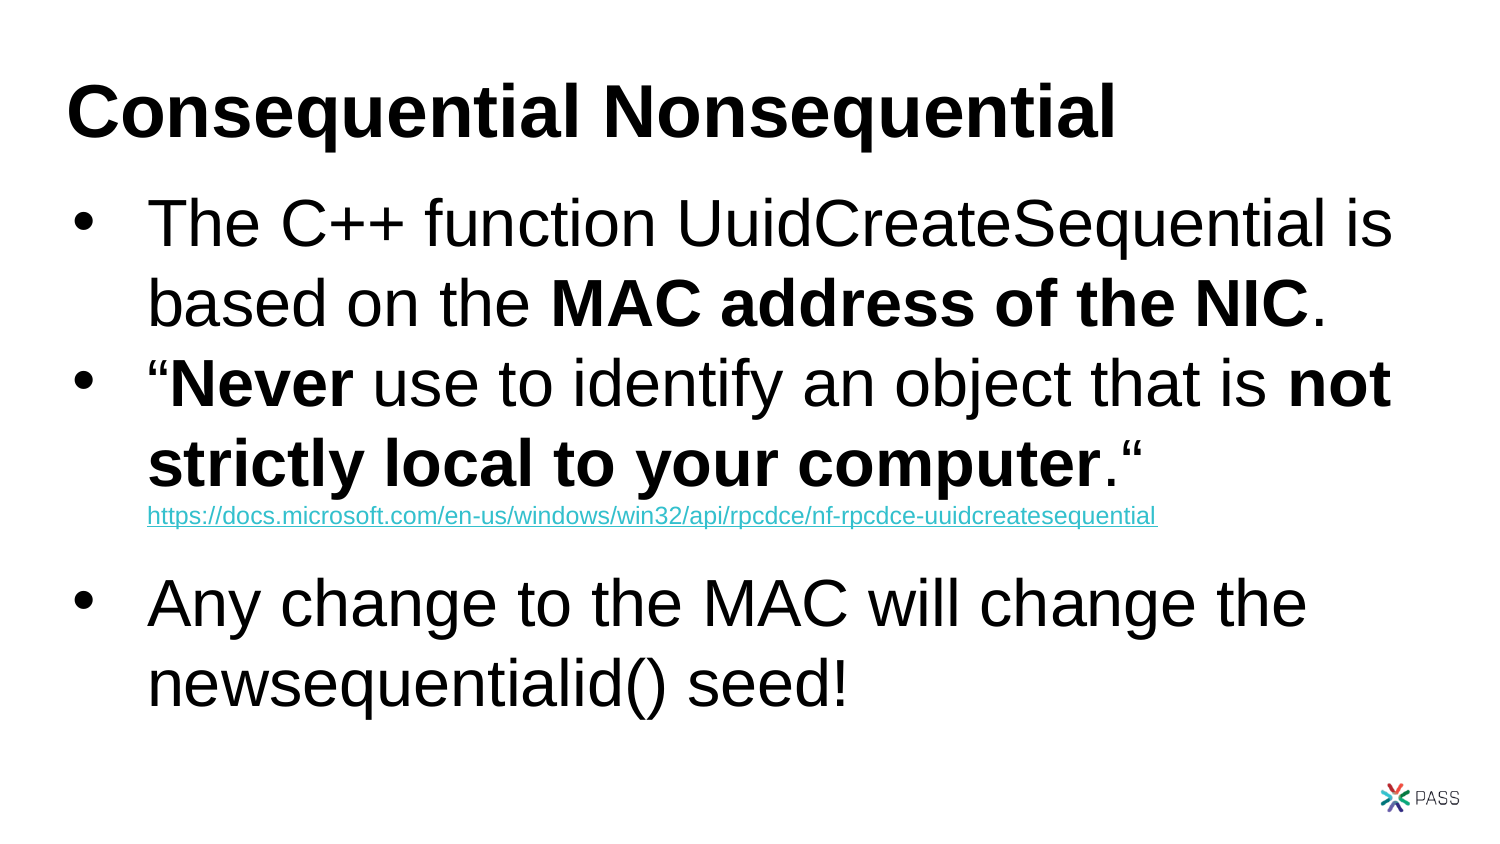

# Consequential Nonsequential
The C++ function UuidCreateSequential is based on the MAC address of the NIC.
“Never use to identify an object that is not strictly local to your computer.“
https://docs.microsoft.com/en-us/windows/win32/api/rpcdce/nf-rpcdce-uuidcreatesequential

Any change to the MAC will change the newsequentialid() seed!